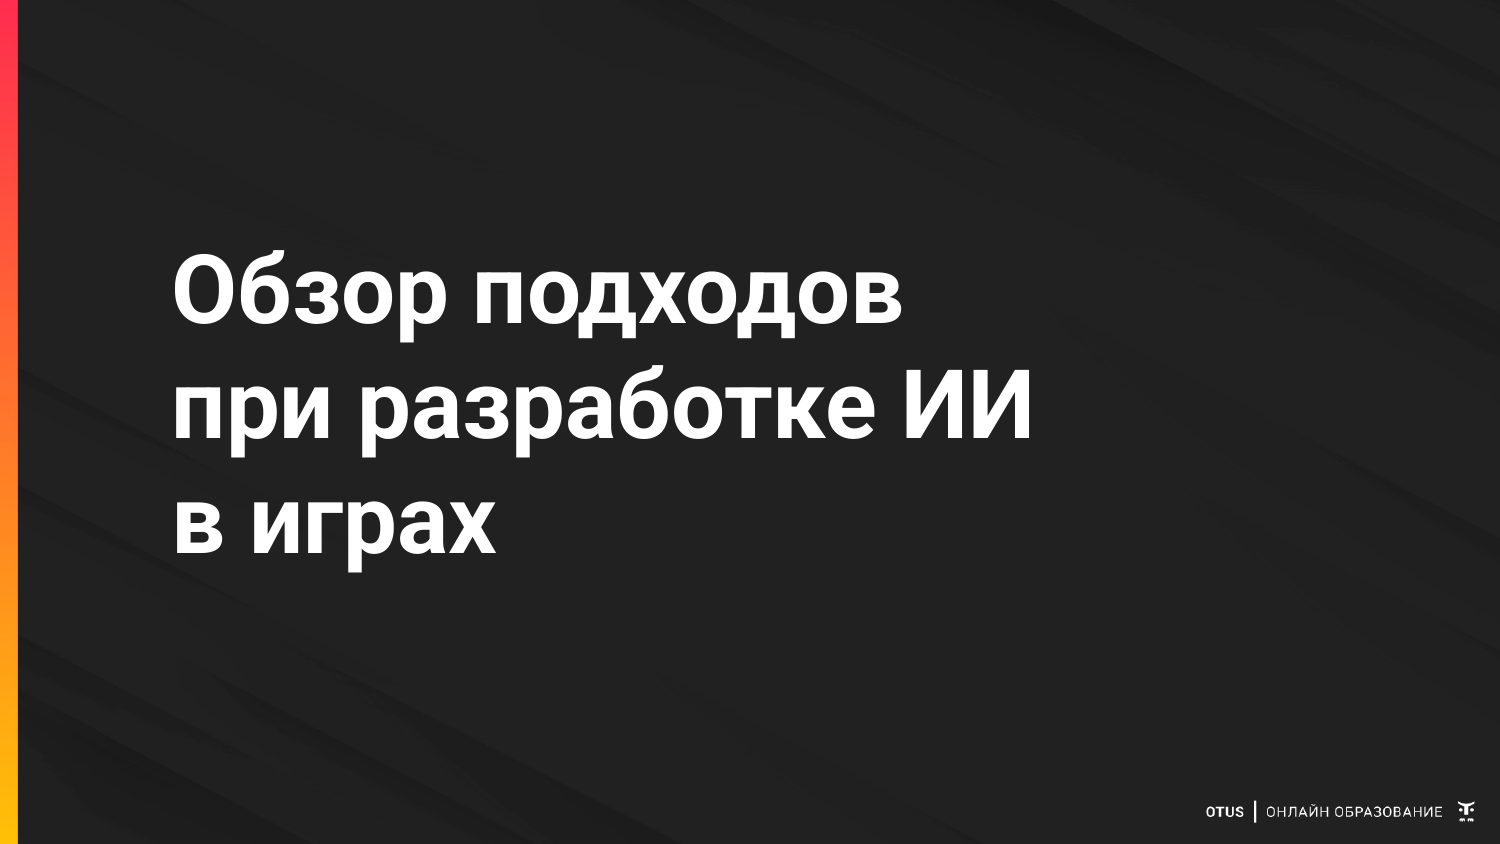

# Обзор подходов
при разработке ИИ
в играх